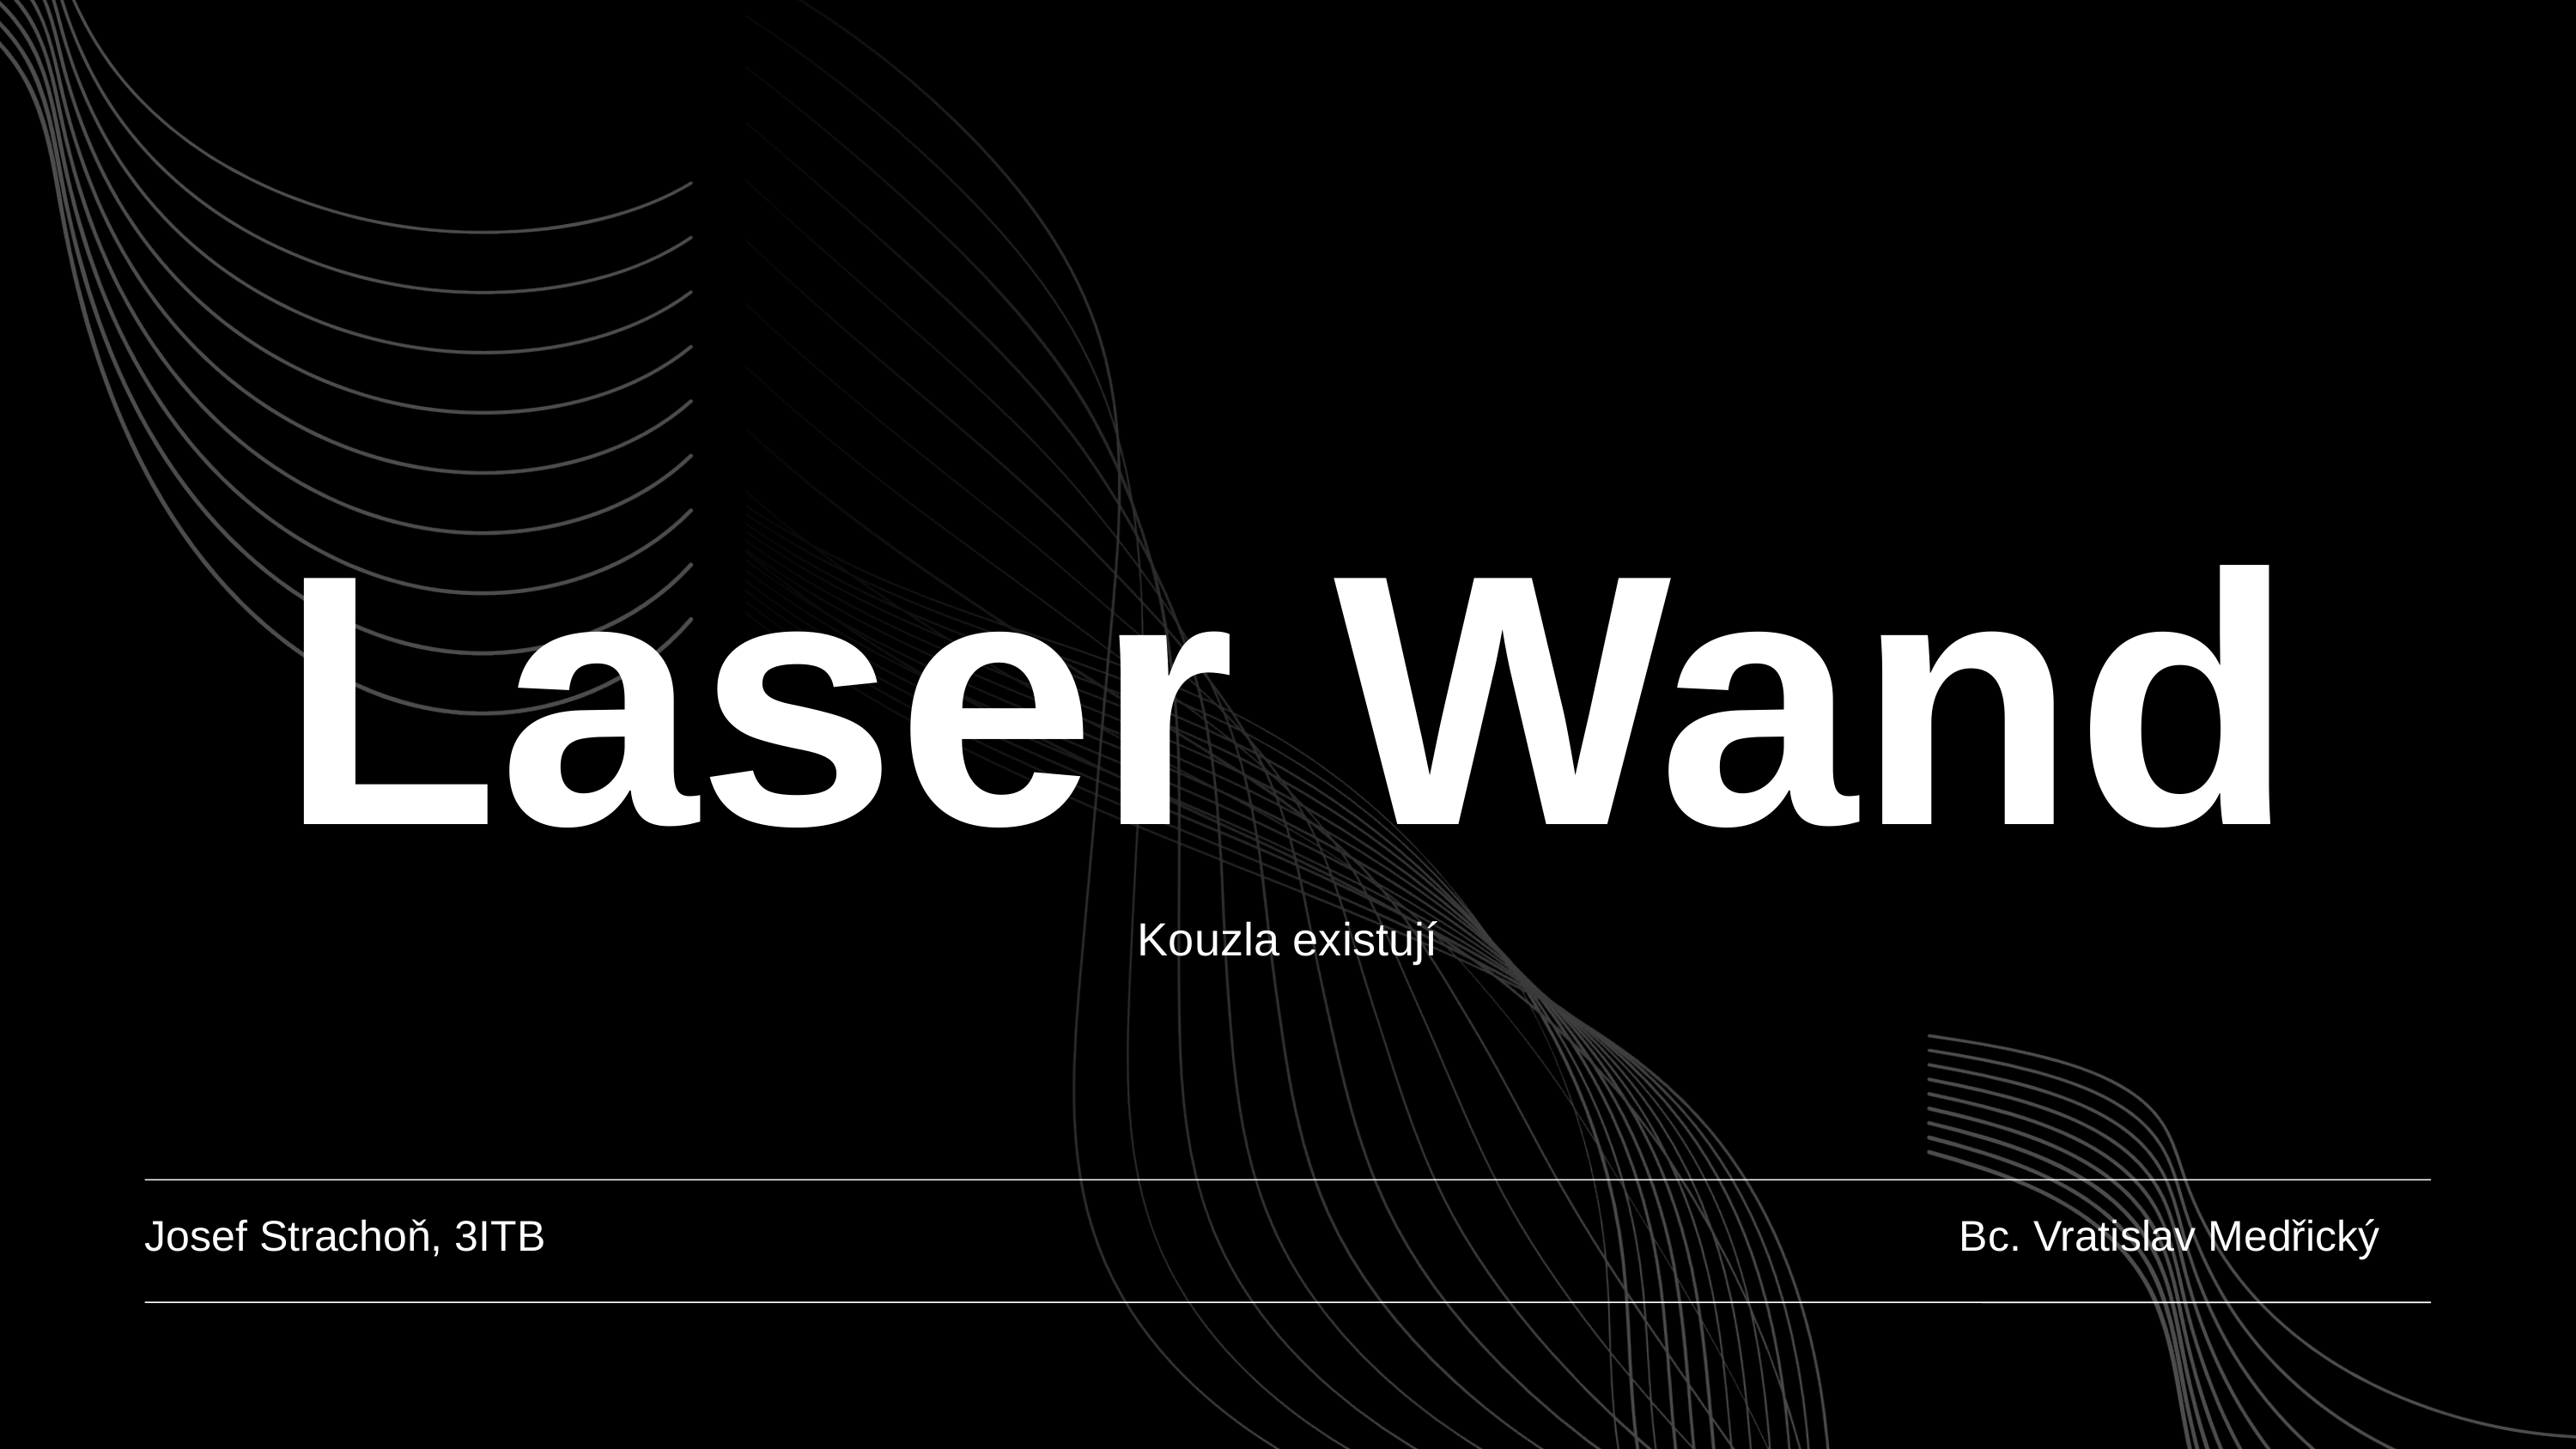

Proč tento projekt vznikl?
Laser Wand

Zájem o elektroniku a hry⚡

Moderní pojetí laser game🎮

Propojení HW + SW📡

Kouzla existují

Josef Strachoň, 3ITB
Bc. Vratislav Medřický